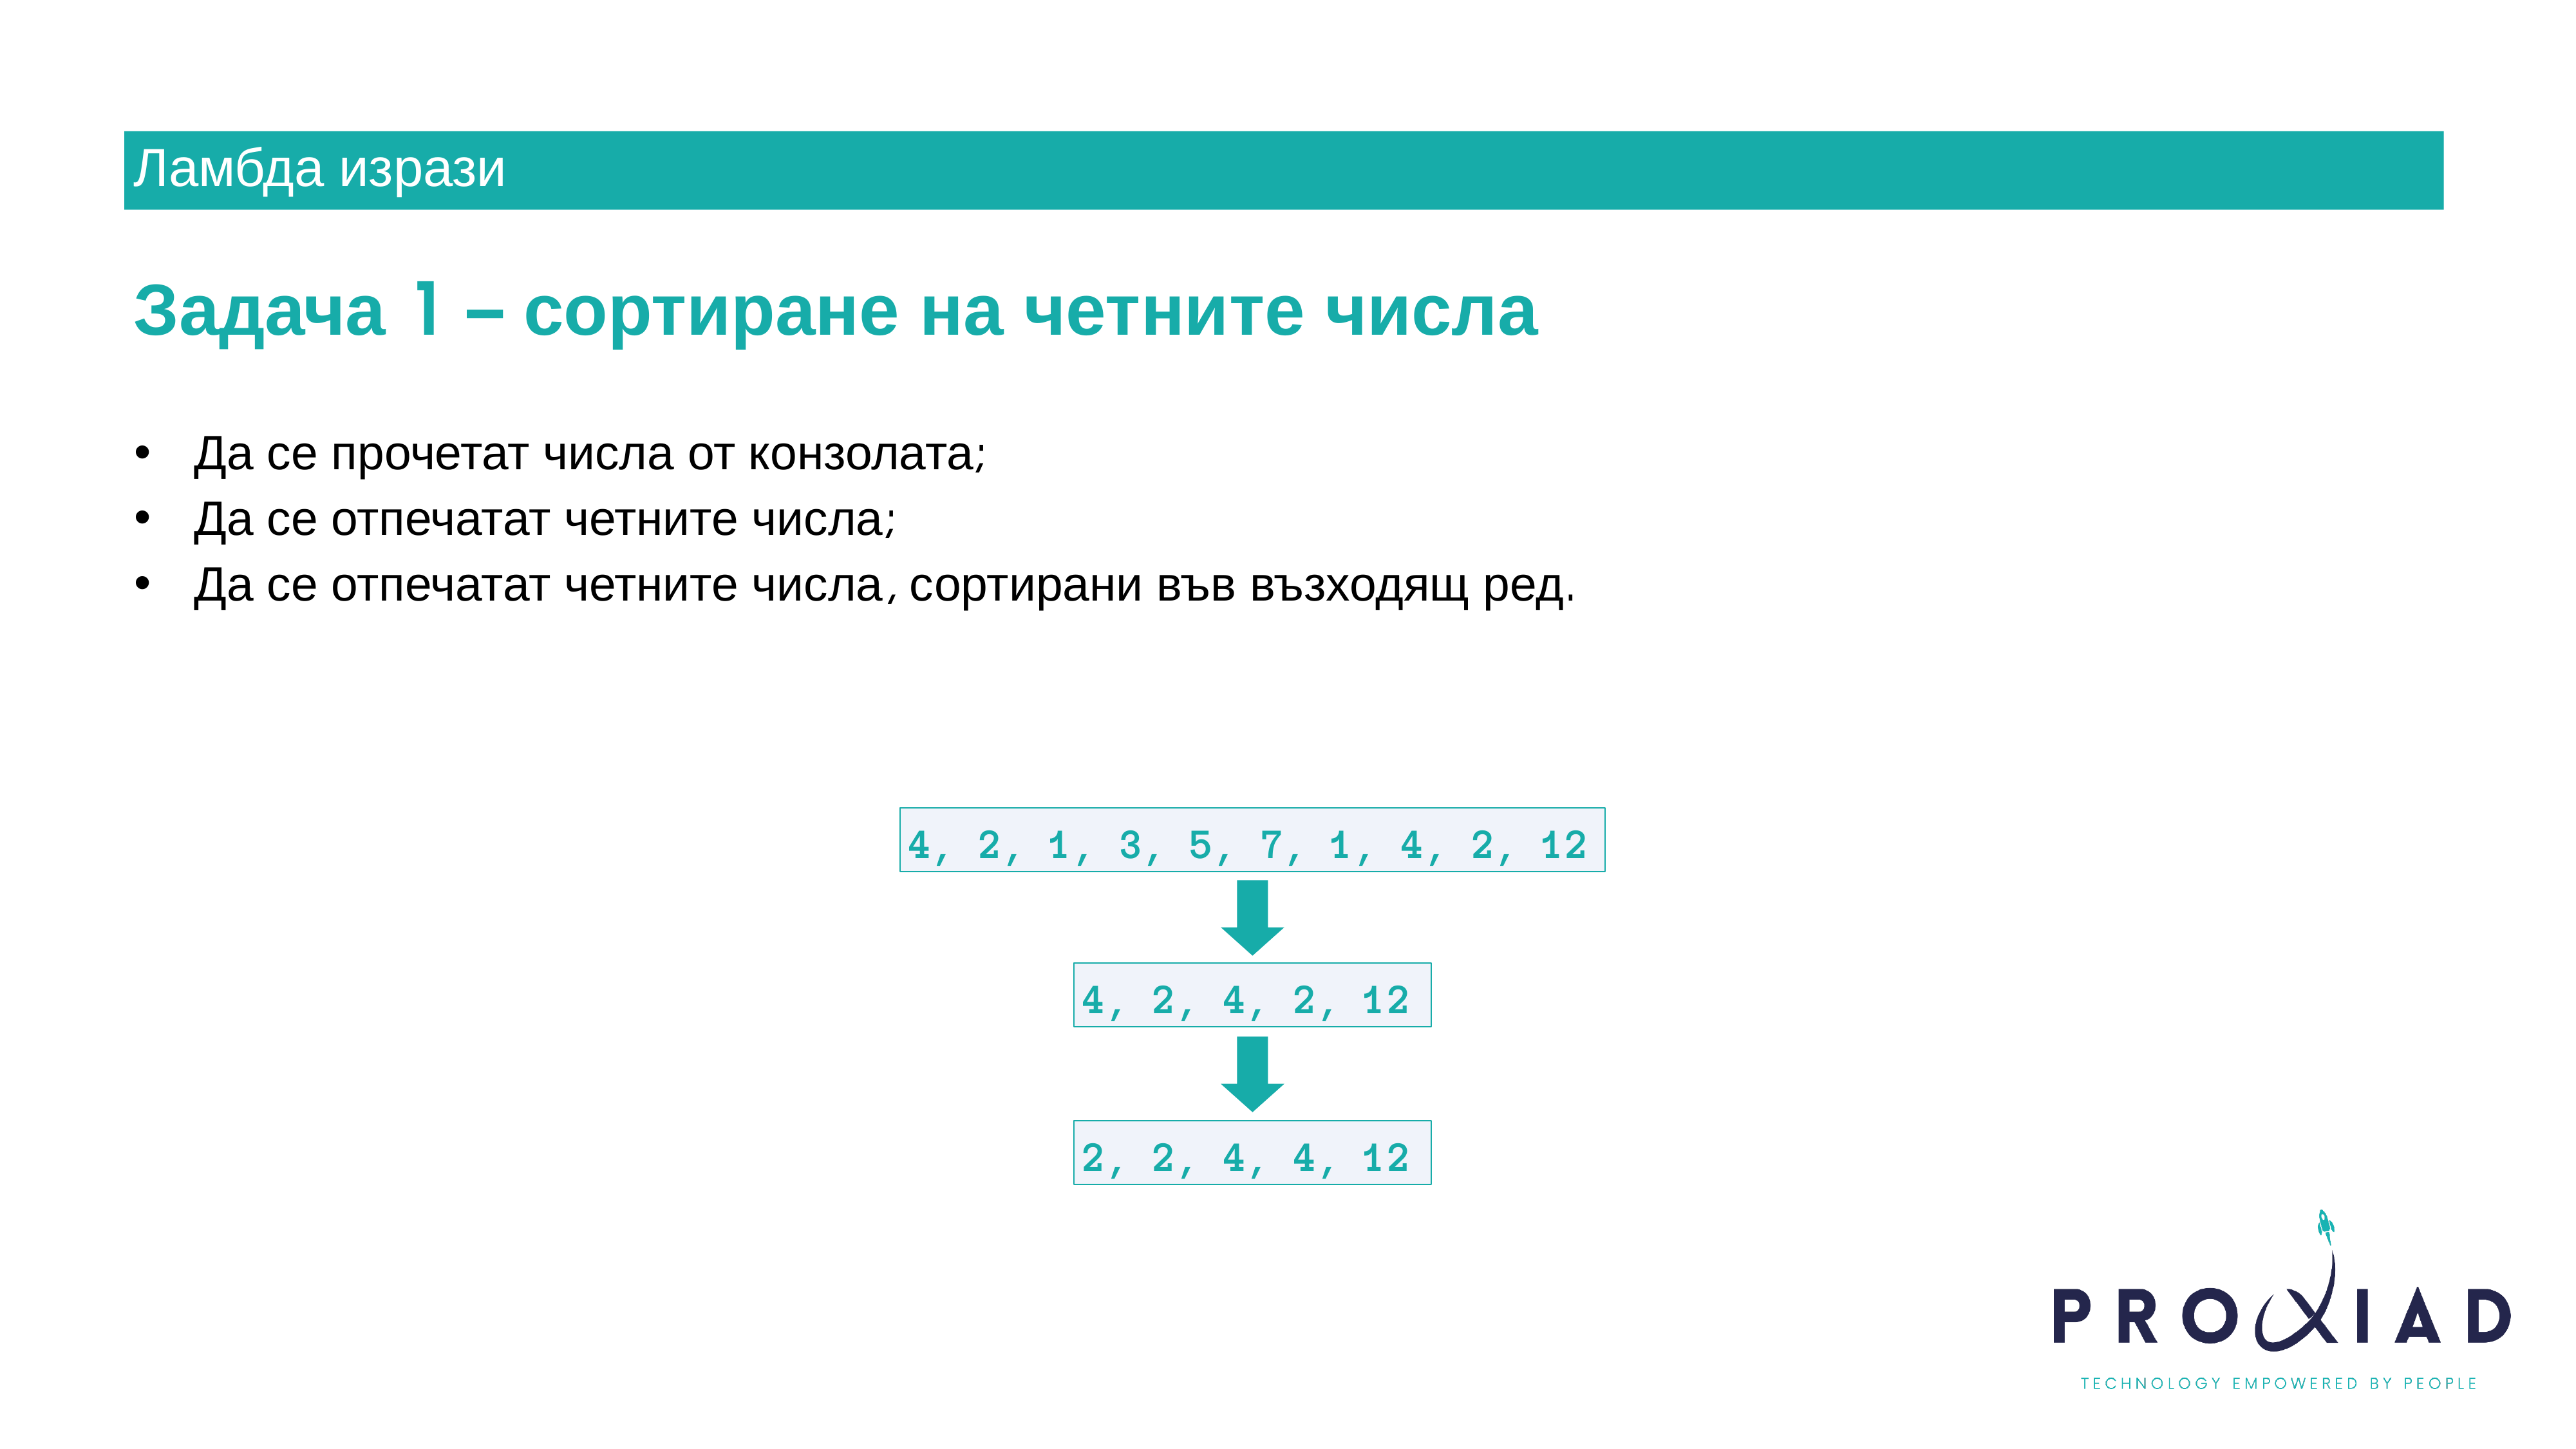

Ламбда изрази
Задача 1 – сортиране на четните числа
Да се прочетат числа от конзолата;
Да се отпечатат четните числа;
Да се отпечатат четните числа, сортирани във възходящ ред.
4, 2, 1, 3, 5, 7, 1, 4, 2, 12

4, 2, 4, 2, 12

2, 2, 4, 4, 12